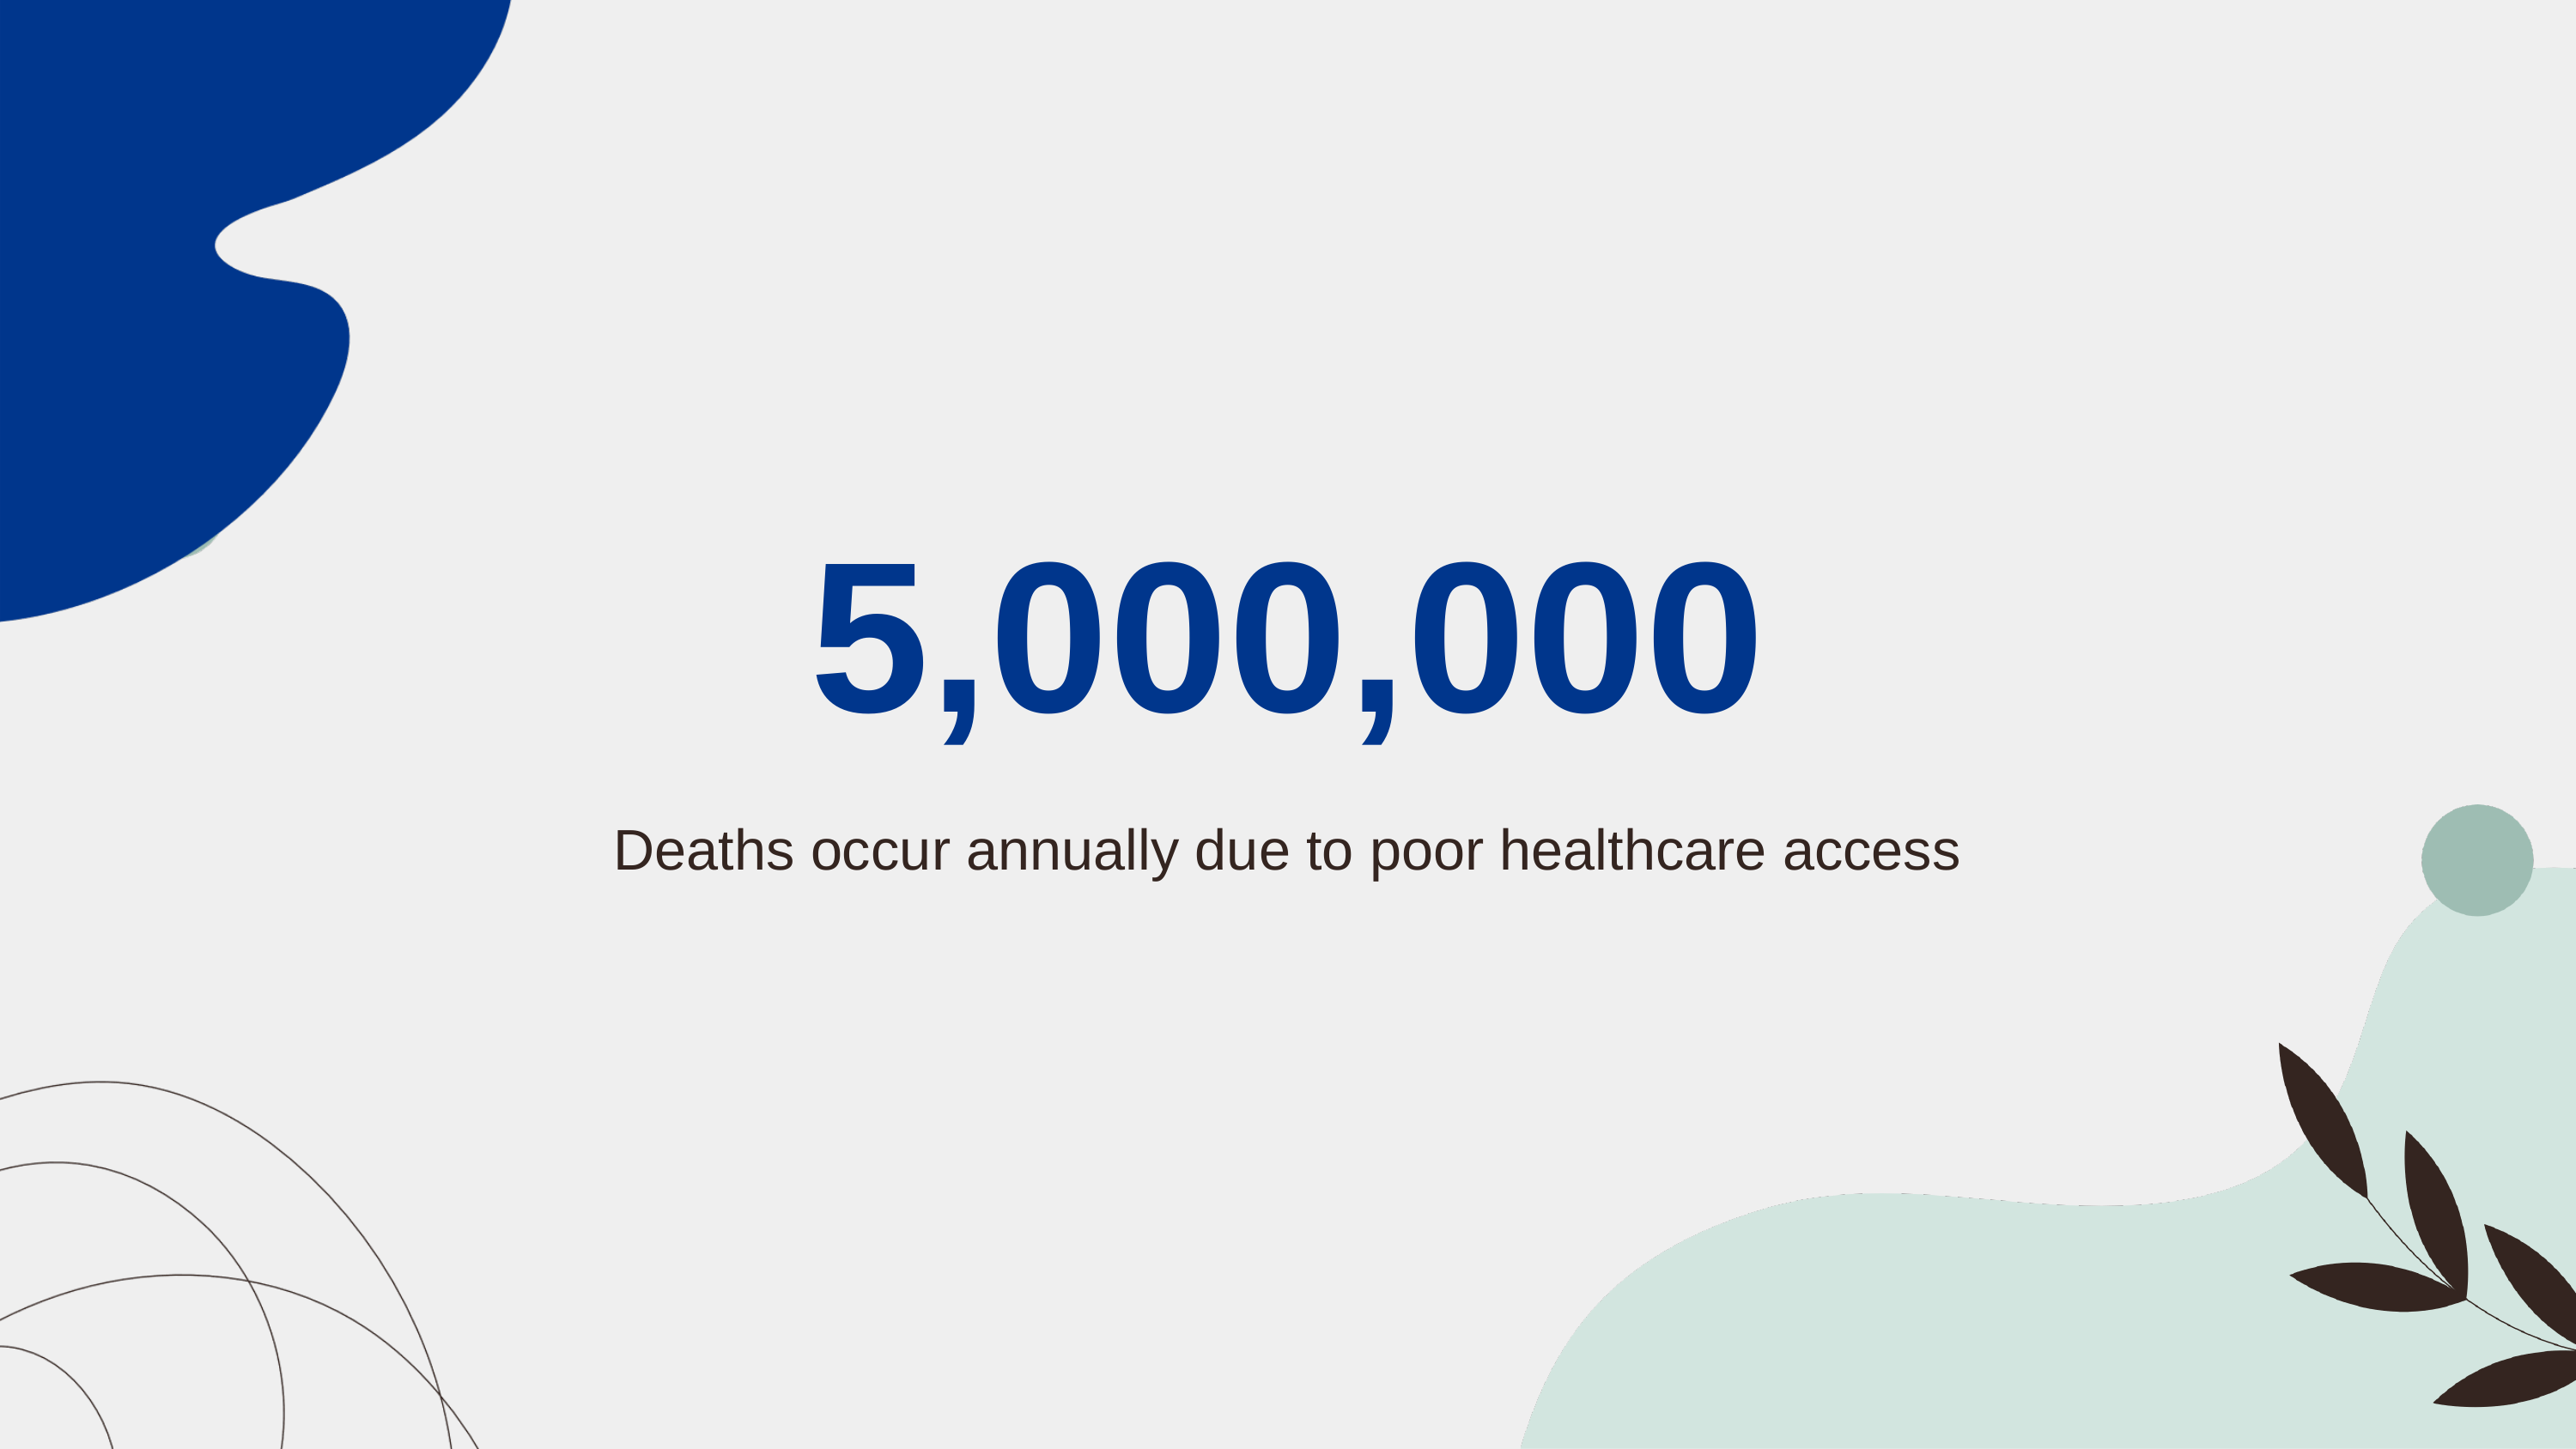

5,000,000
Deaths occur annually due to poor healthcare access